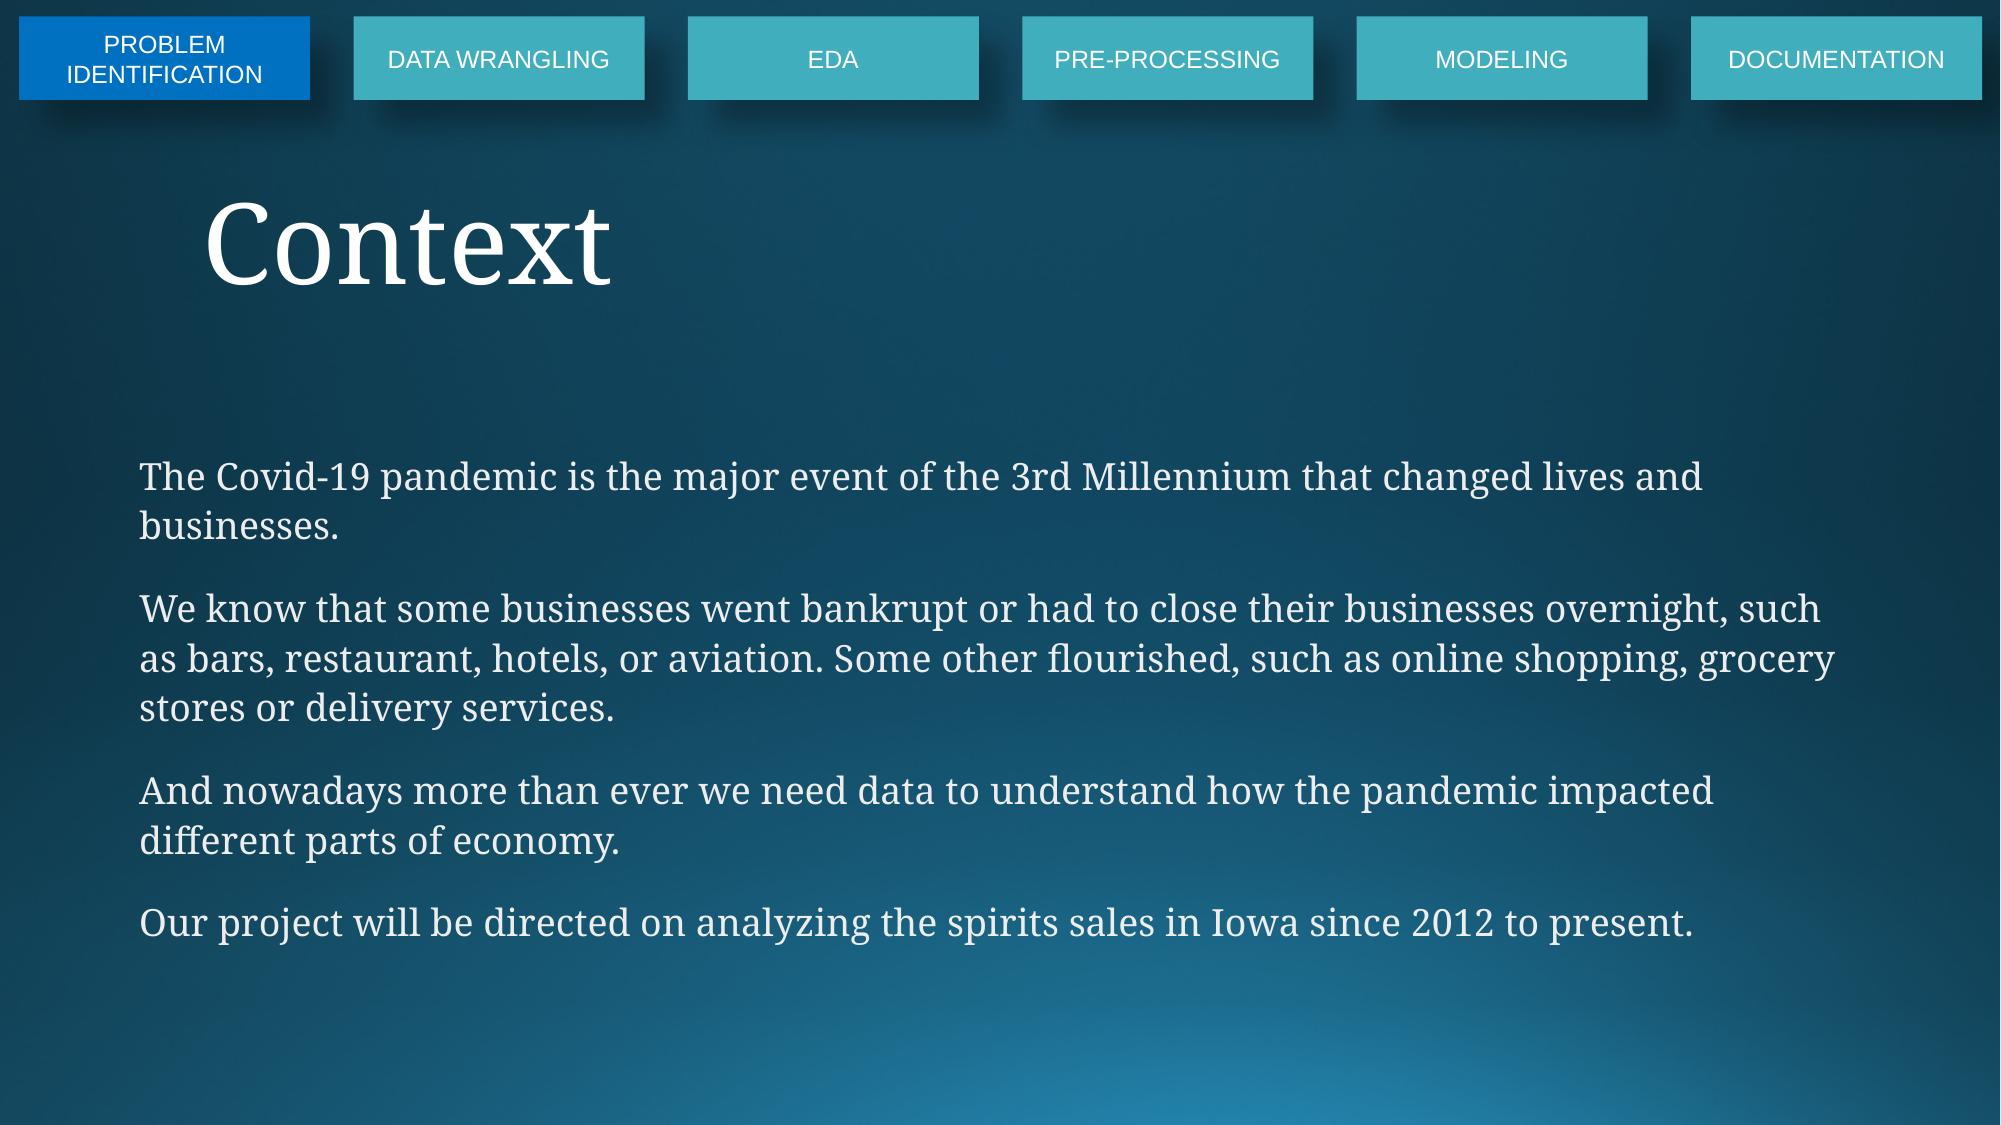

PROBLEM IDENTIFICATION
DATA WRANGLING
EDA
PRE-PROCESSING
MODELING
DOCUMENTATION
# Context
The Covid-19 pandemic is the major event of the 3rd Millennium that changed lives and businesses.
We know that some businesses went bankrupt or had to close their businesses overnight, such as bars, restaurant, hotels, or aviation. Some other flourished, such as online shopping, grocery stores or delivery services.
And nowadays more than ever we need data to understand how the pandemic impacted different parts of economy.
Our project will be directed on analyzing the spirits sales in Iowa since 2012 to present.